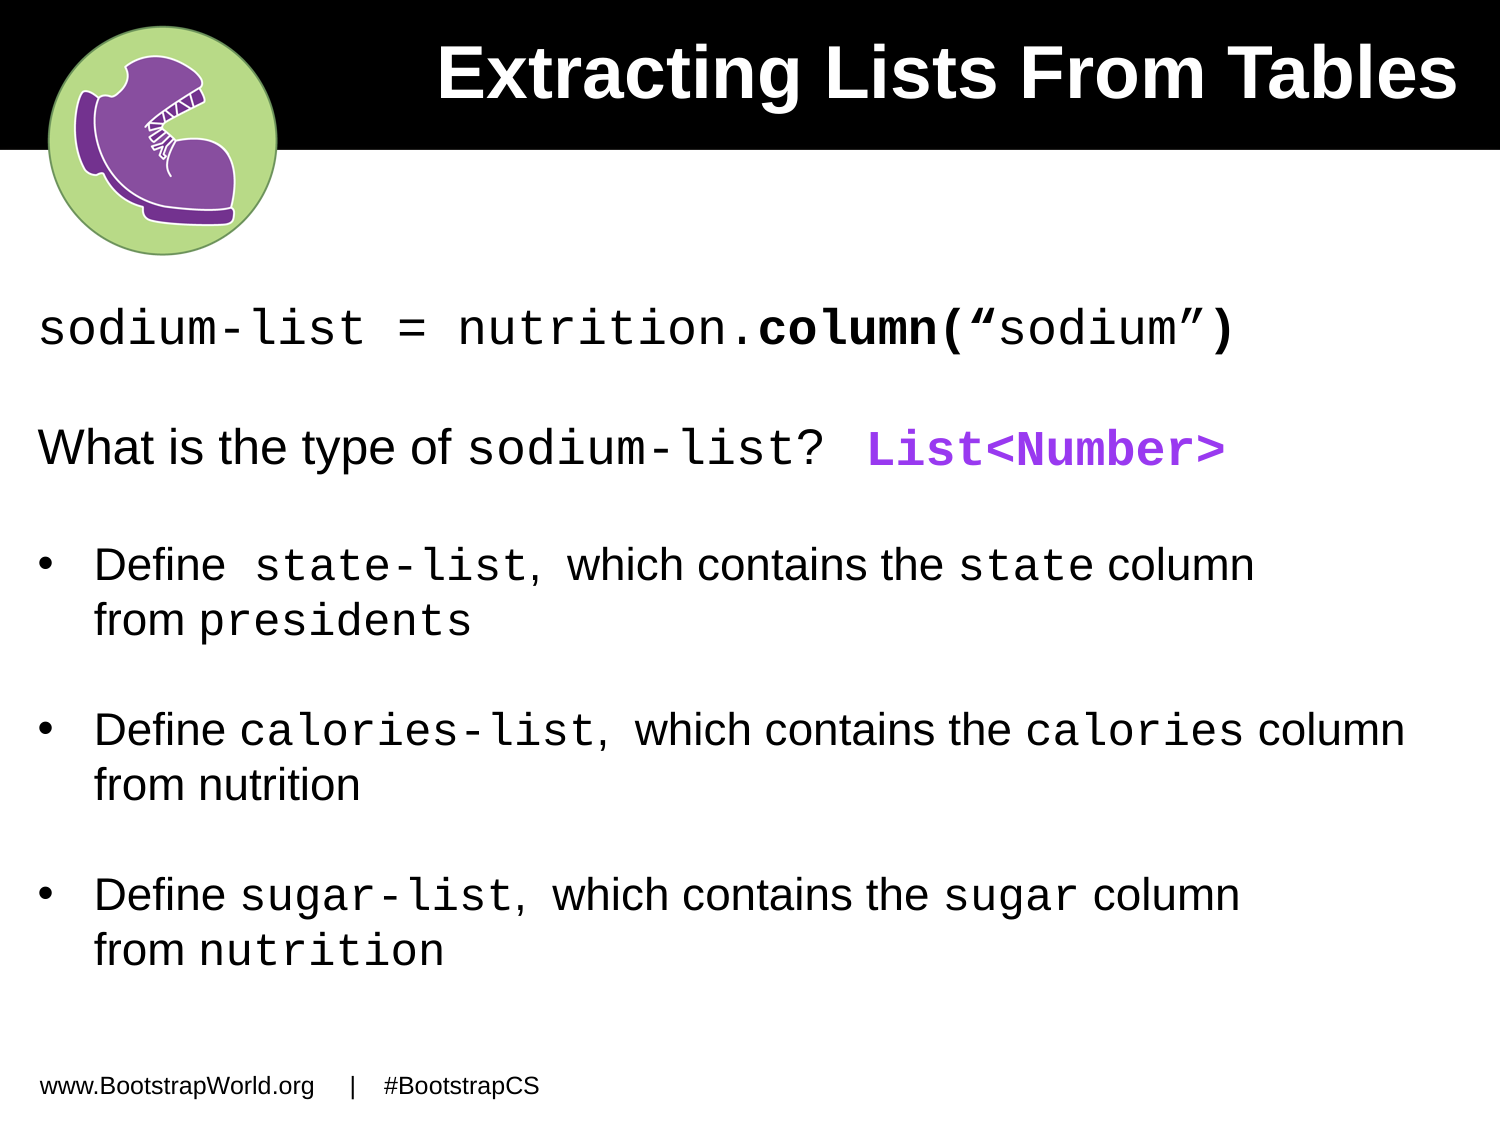

# Extracting Lists From Tables
sodium-list = nutrition.column(“sodium”)

What is the type of sodium-list?

Define state-list,  which contains the state column from presidents

Define calories-list,  which contains the calories column from nutrition

Define sugar-list,  which contains the sugar column from nutrition

List<Number>
www.BootstrapWorld.org     |    #BootstrapCS